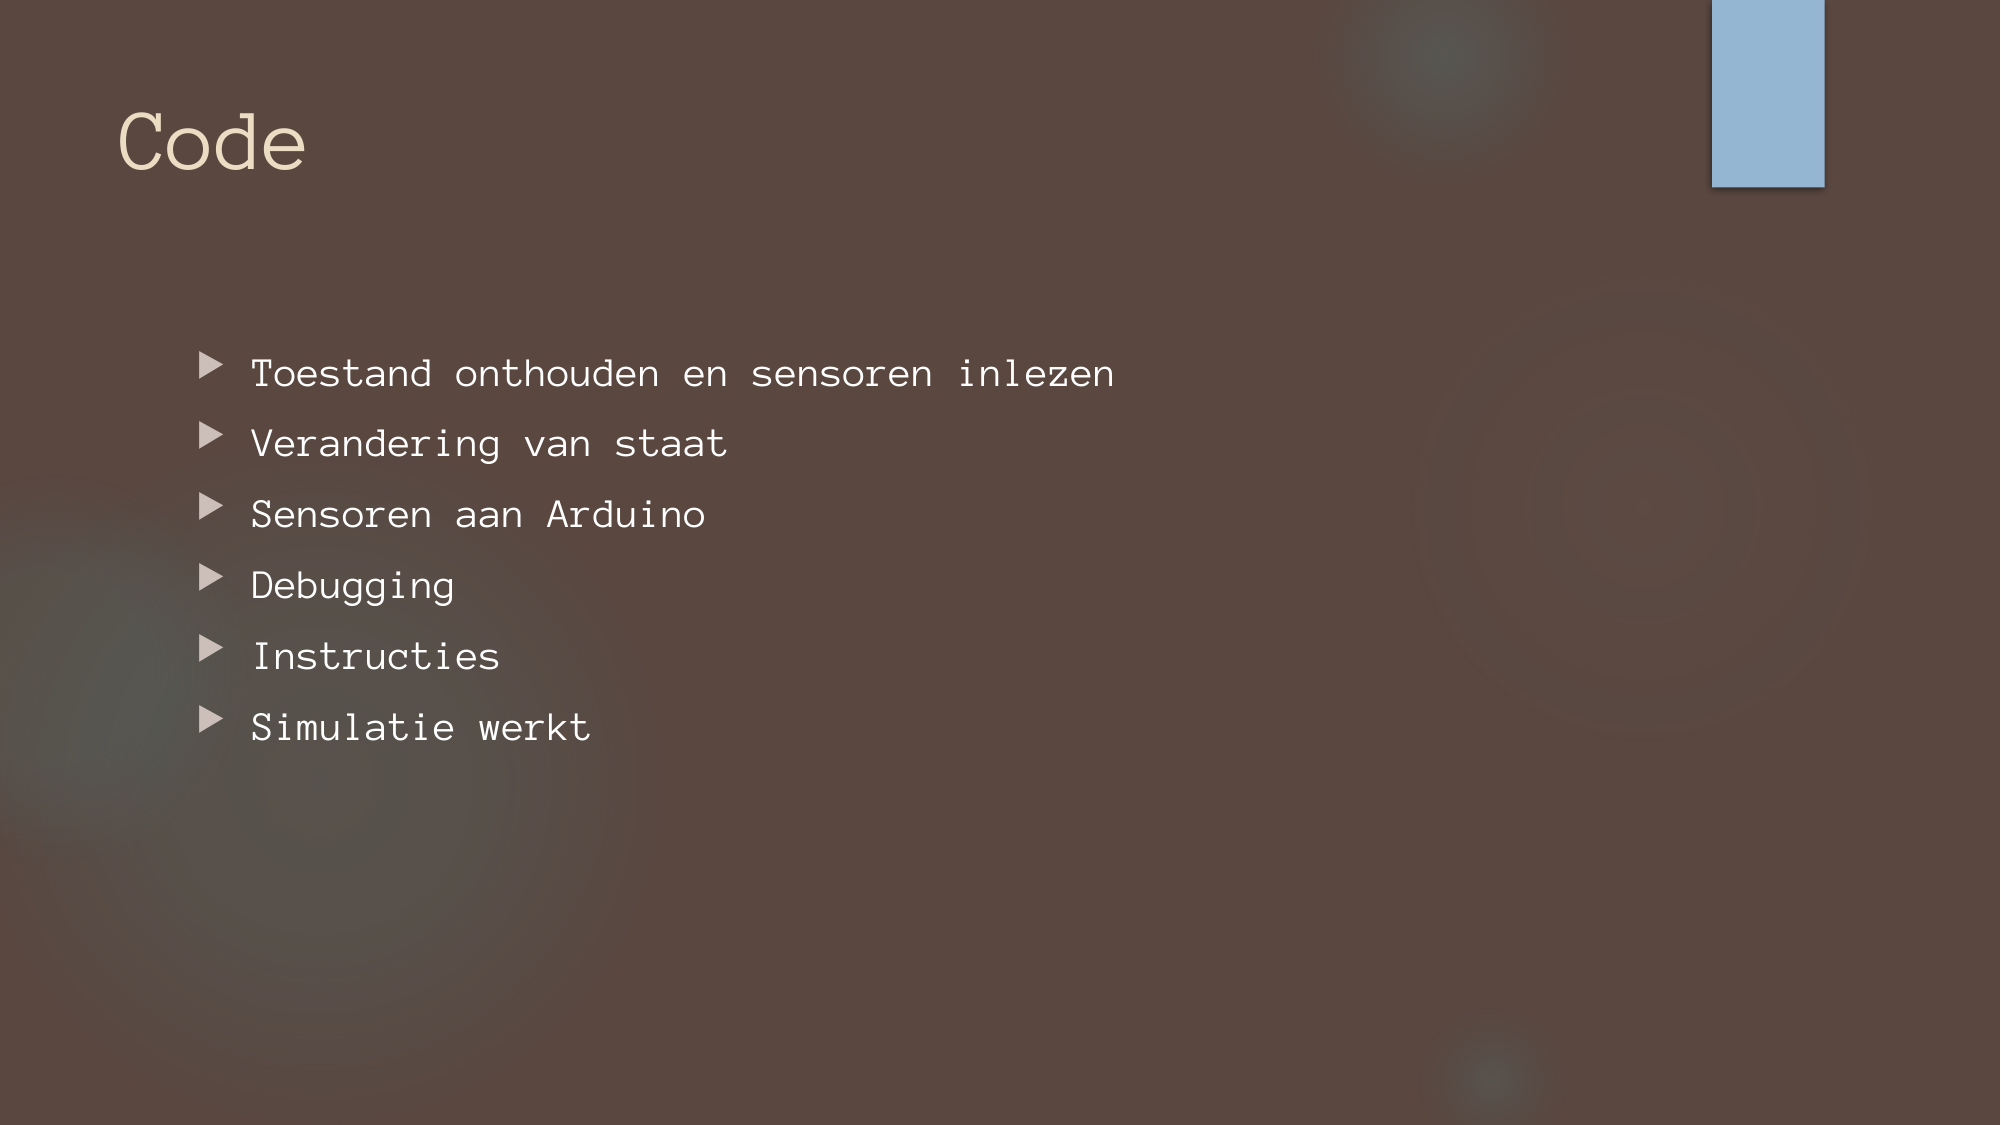

# Code
Toestand onthouden en sensoren inlezen
Verandering van staat
Sensoren aan Arduino
Debugging
Instructies
Simulatie werkt